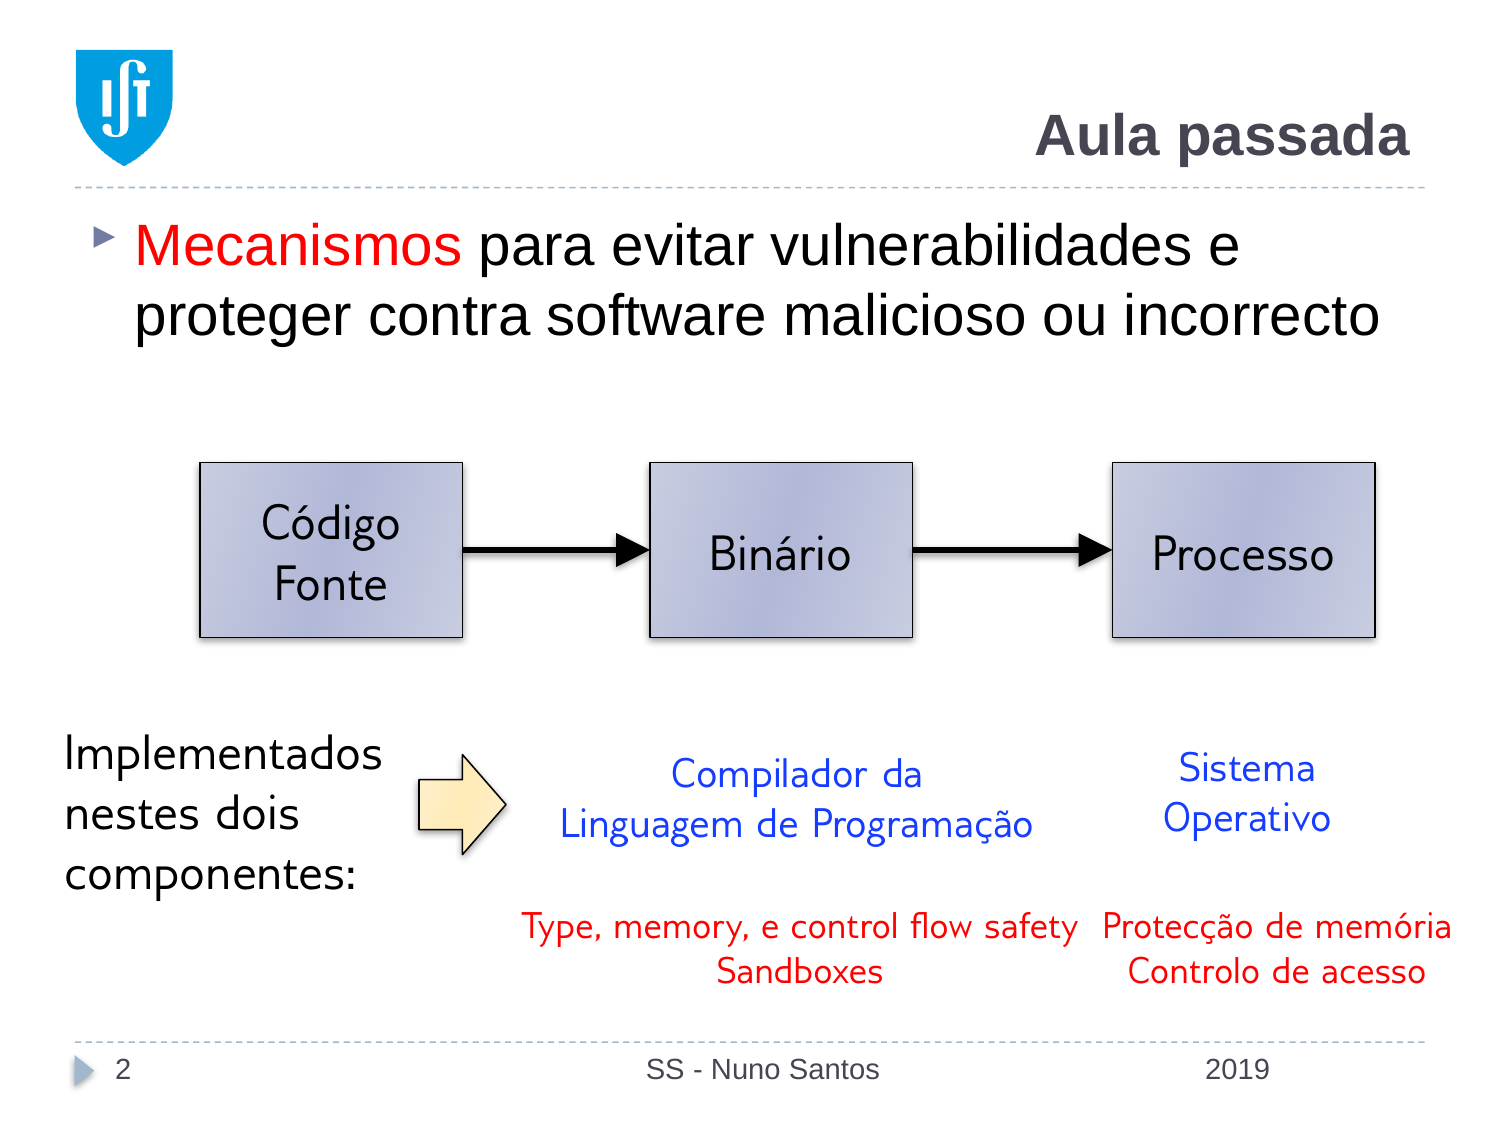

# Aula passada
Mecanismos para evitar vulnerabilidades e proteger contra software malicioso ou incorrecto

Código Fonte
Binário
Processo
Implementados nestes dois componentes:
Sistema
Operativo
Compilador da
Linguagem de Programação

Type, memory, e control flow safety
Sandboxes
Protecção de memória
Controlo de acesso
2
SS - Nuno Santos
2019